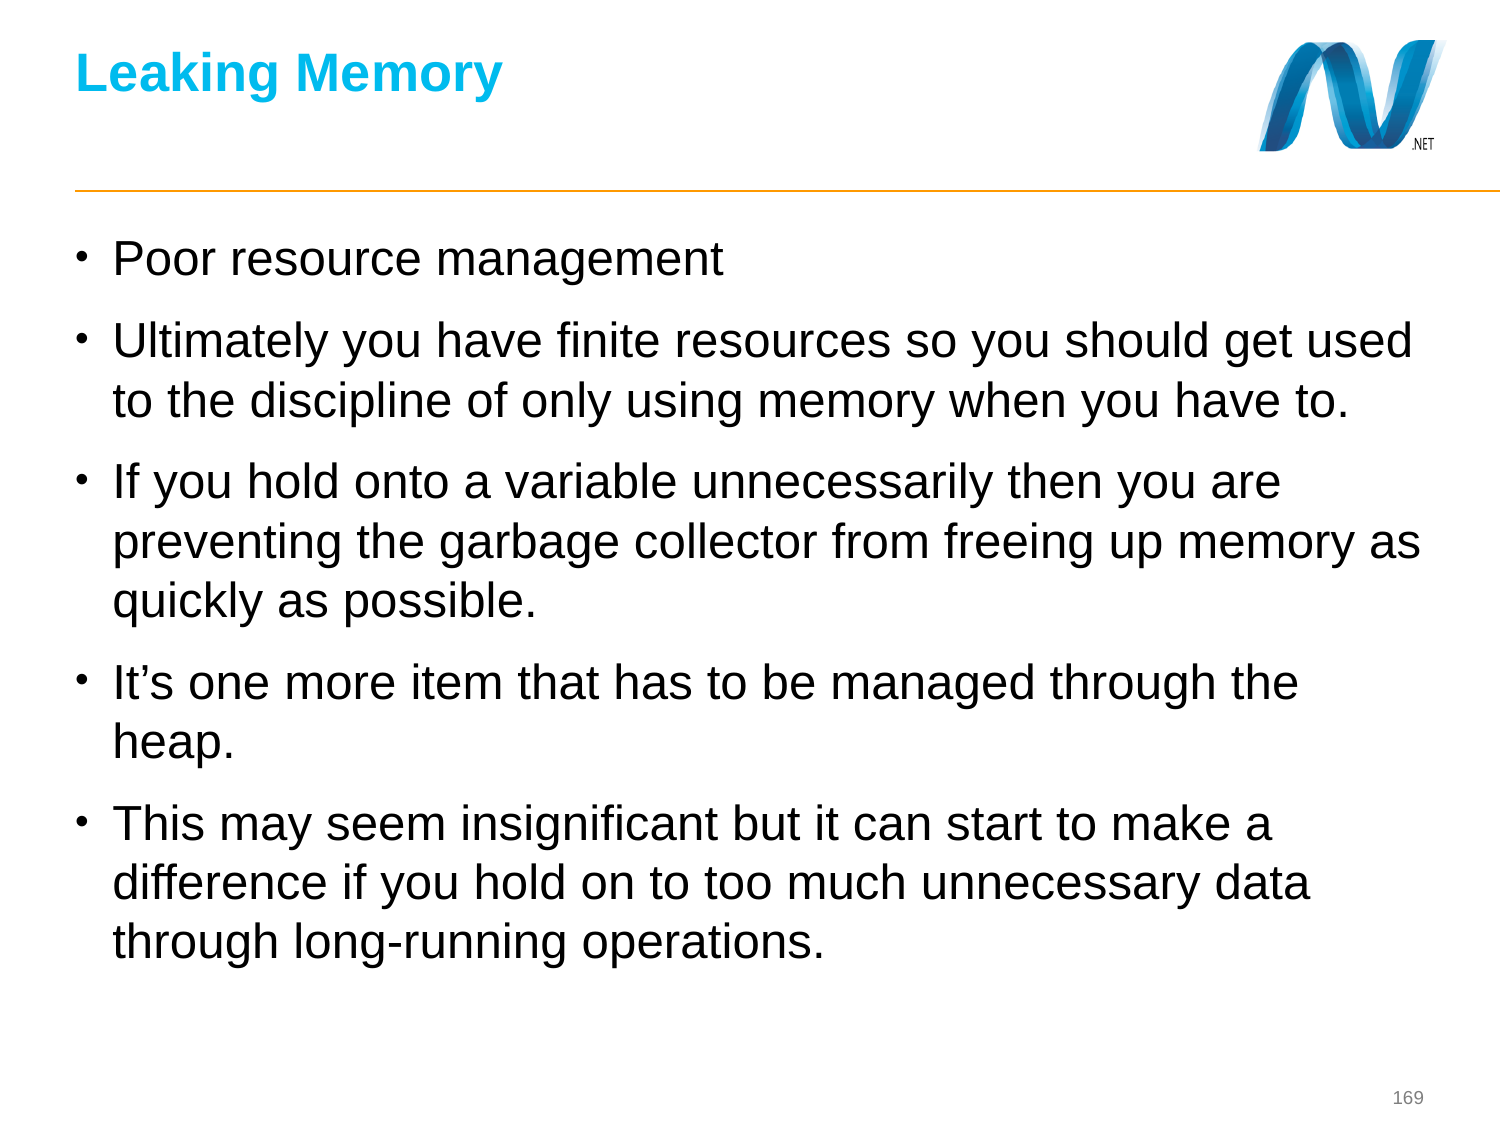

# Leaking Memory
Poor resource management
Ultimately you have finite resources so you should get used to the discipline of only using memory when you have to.
If you hold onto a variable unnecessarily then you are preventing the garbage collector from freeing up memory as quickly as possible.
It’s one more item that has to be managed through the heap.
This may seem insignificant but it can start to make a difference if you hold on to too much unnecessary data through long-running operations.